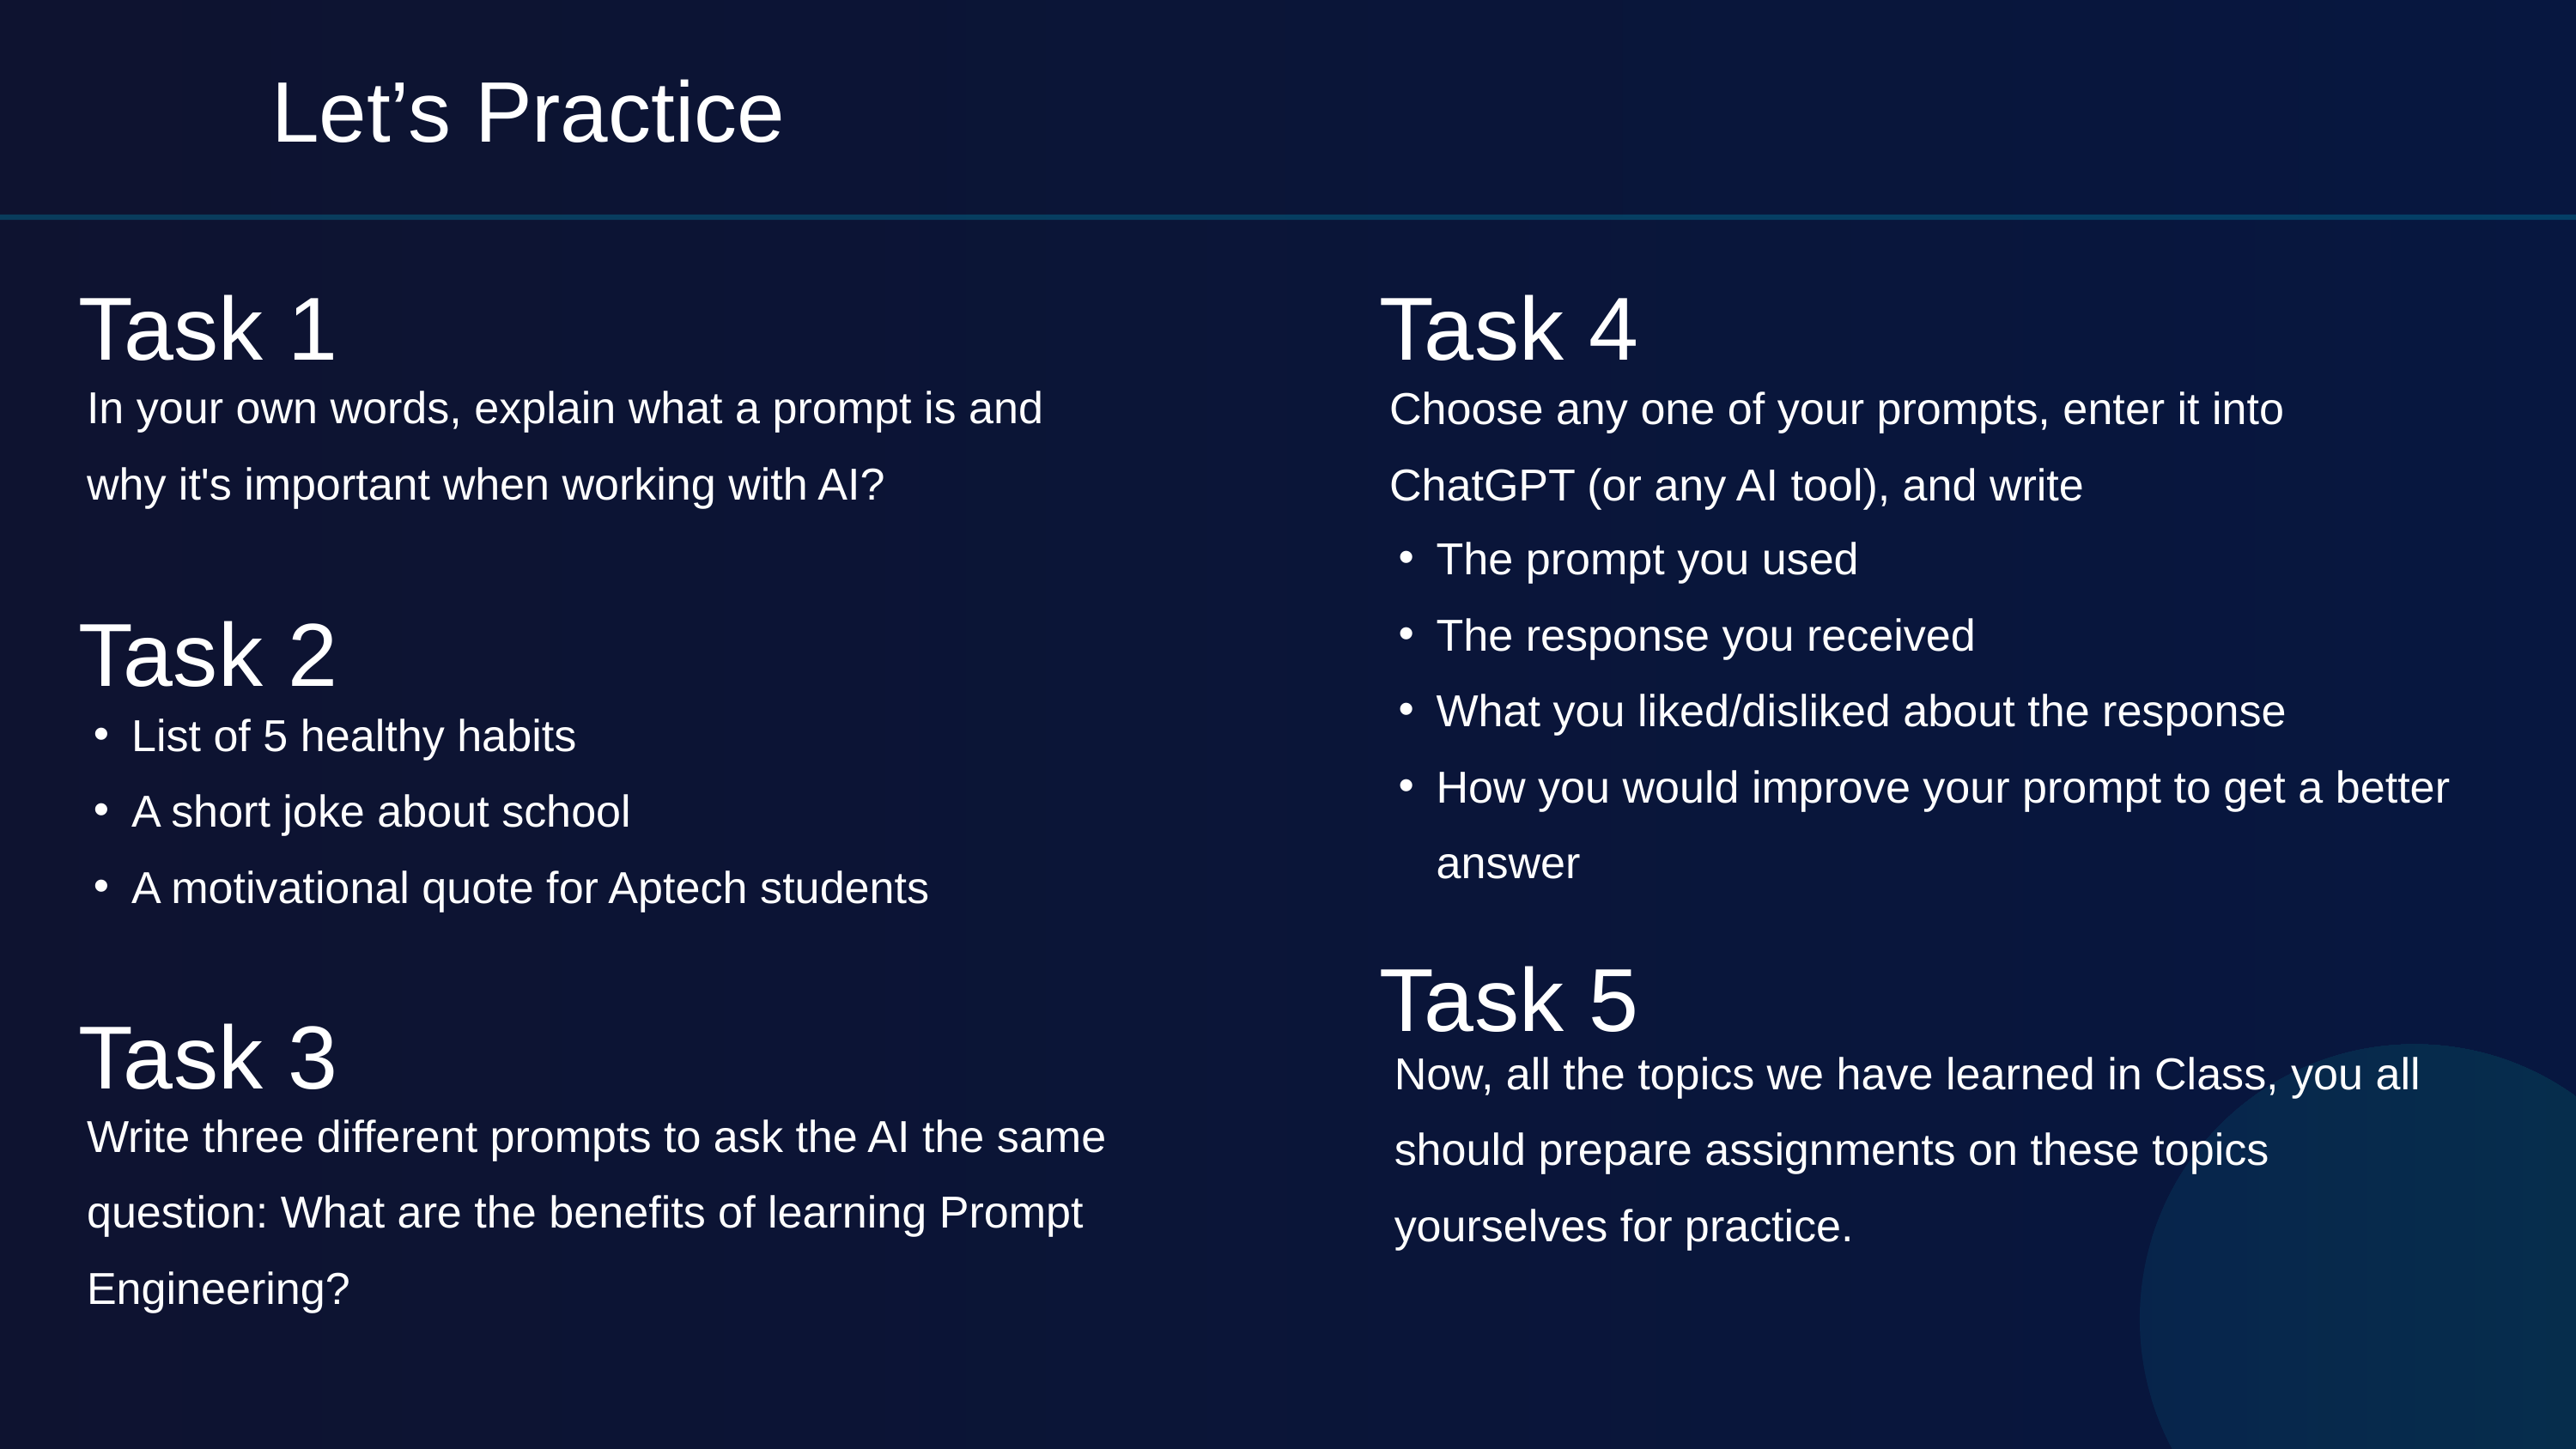

Let’s Practice
Task 1
Task 4
In your own words, explain what a prompt is and why it's important when working with AI?
Choose any one of your prompts, enter it into ChatGPT (or any AI tool), and write
The prompt you used
The response you received
What you liked/disliked about the response
How you would improve your prompt to get a better answer
Task 2
List of 5 healthy habits
A short joke about school
A motivational quote for Aptech students
Task 5
Task 3
Now, all the topics we have learned in Class, you all should prepare assignments on these topics yourselves for practice.

Write three different prompts to ask the AI the same question: What are the benefits of learning Prompt Engineering?